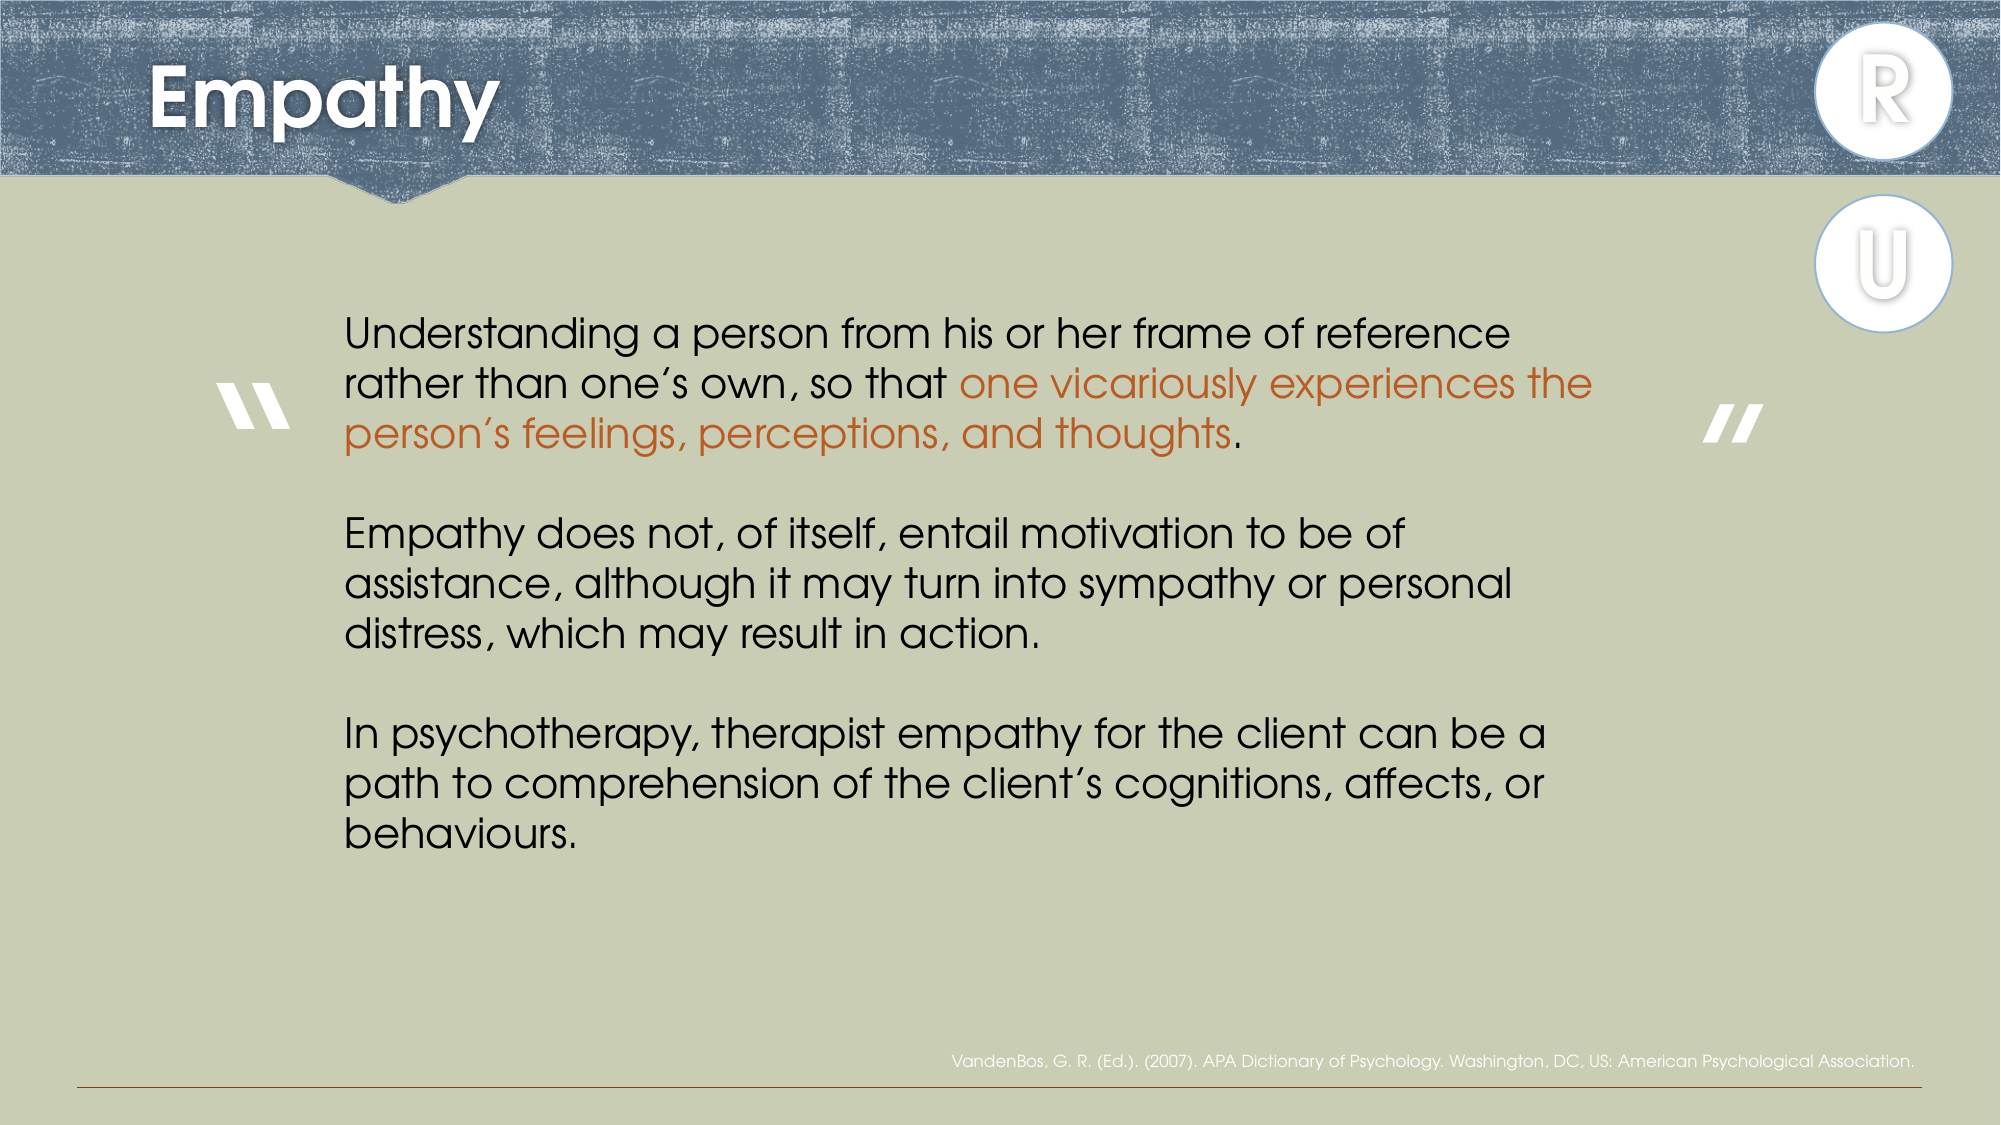

R
# Empathy

U
Understanding a person from his or her frame of reference rather than one’s own, so that one vicariously experiences the person’s feelings, perceptions, and thoughts.

Empathy does not, of itself, entail motivation to be of assistance, although it may turn into sympathy or personal distress, which may result in action.

In psychotherapy, therapist empathy for the client can be a path to comprehension of the client’s cognitions, affects, or behaviours.
“
”

VandenBos, G. R. (Ed.). (2007). APA Dictionary of Psychology. Washington, DC, US: American Psychological Association.